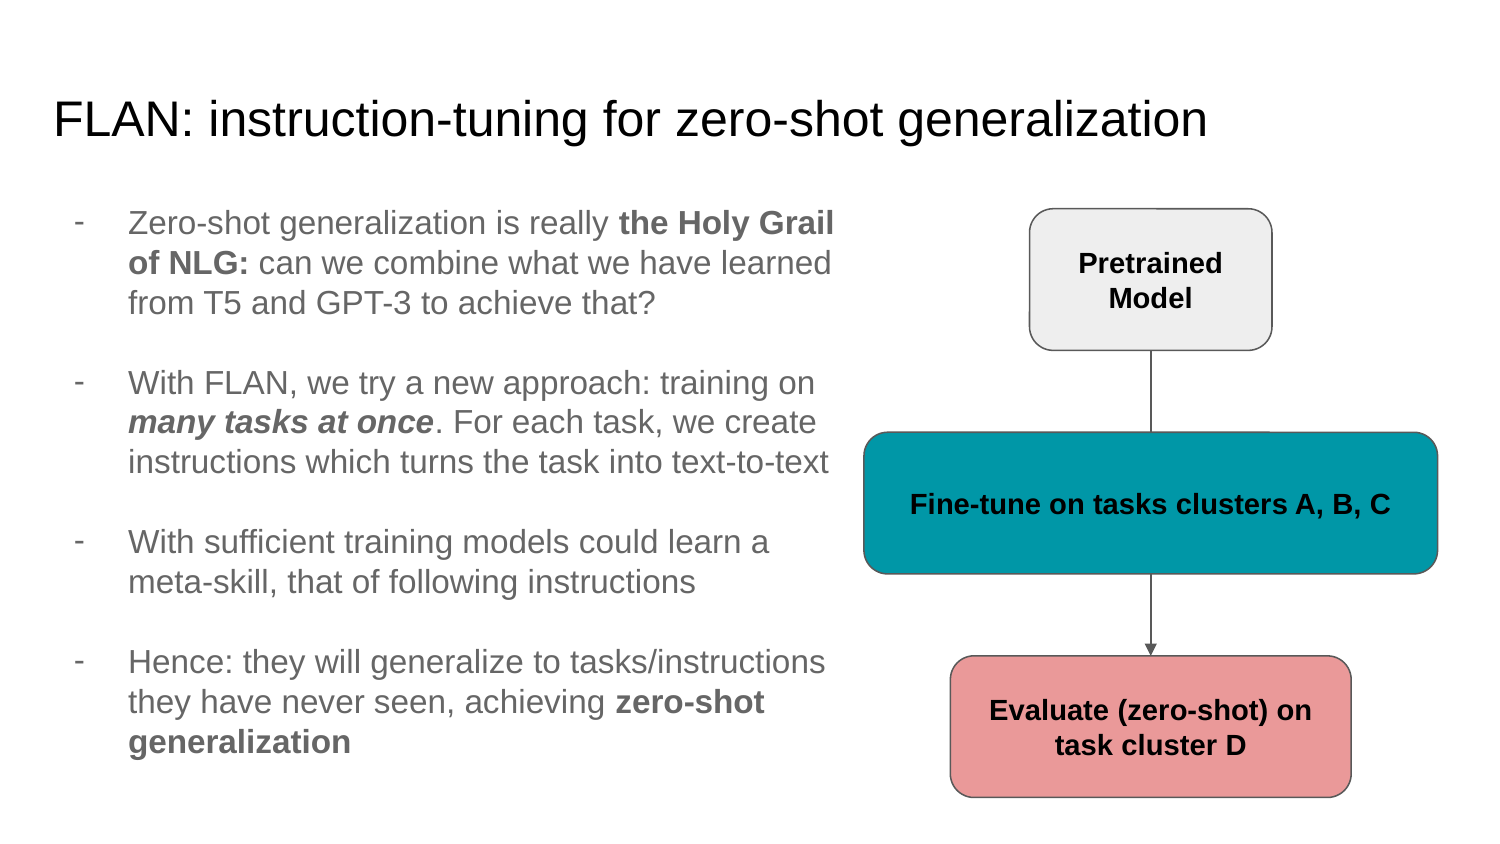

# FLAN: instruction-tuning for zero-shot generalization
Zero-shot generalization is really the Holy Grail of NLG: can we combine what we have learned from T5 and GPT-3 to achieve that?

With FLAN, we try a new approach: training on many tasks at once. For each task, we create instructions which turns the task into text-to-text

With sufficient training models could learn a meta-skill, that of following instructions

Hence: they will generalize to tasks/instructions they have never seen, achieving zero-shot generalization
Pretrained Model
Fine-tune on tasks clusters A, B, C
Evaluate (zero-shot) on task cluster D